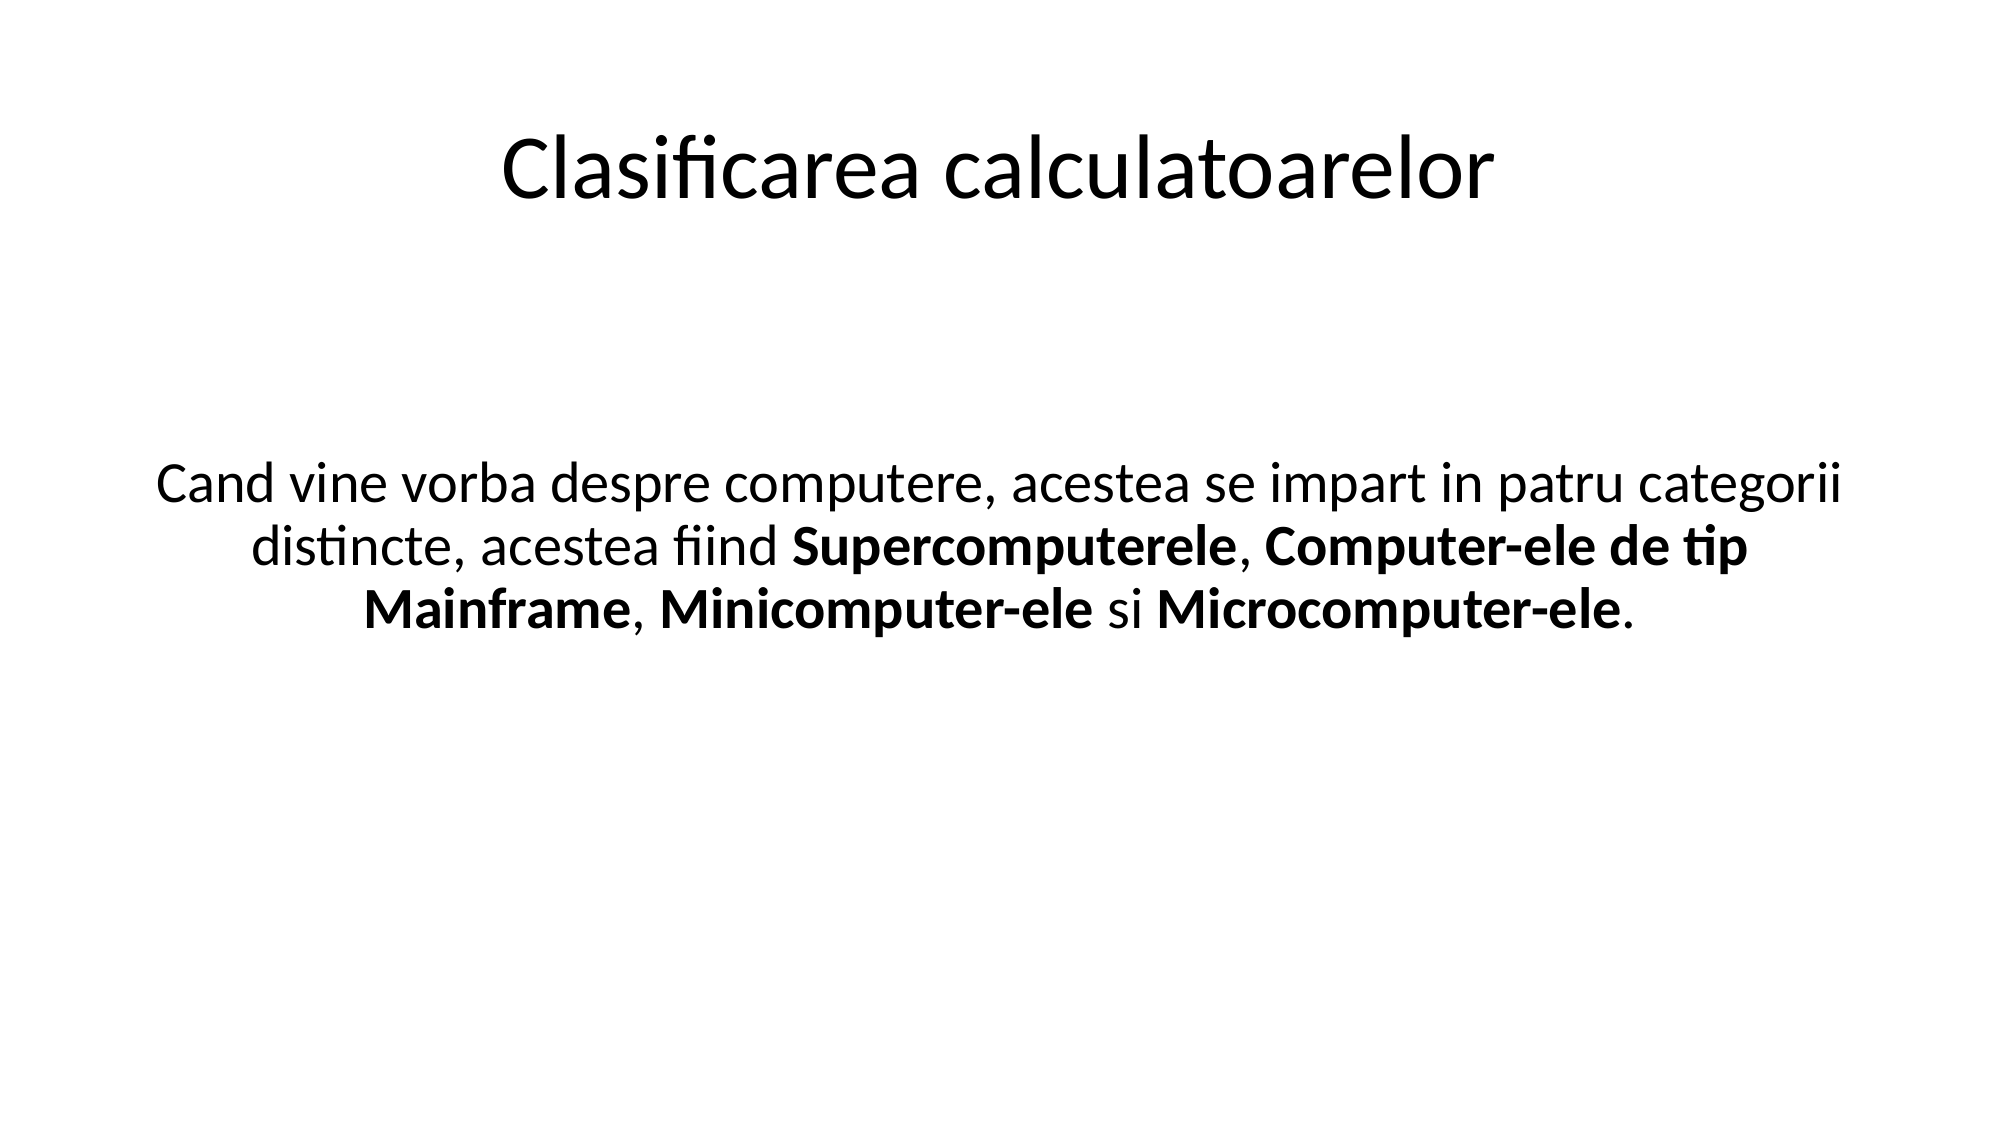

# Clasificarea calculatoarelor
Cand vine vorba despre computere, acestea se impart in patru categorii distincte, acestea fiind Supercomputerele, Computer-ele de tip Mainframe, Minicomputer-ele si Microcomputer-ele.